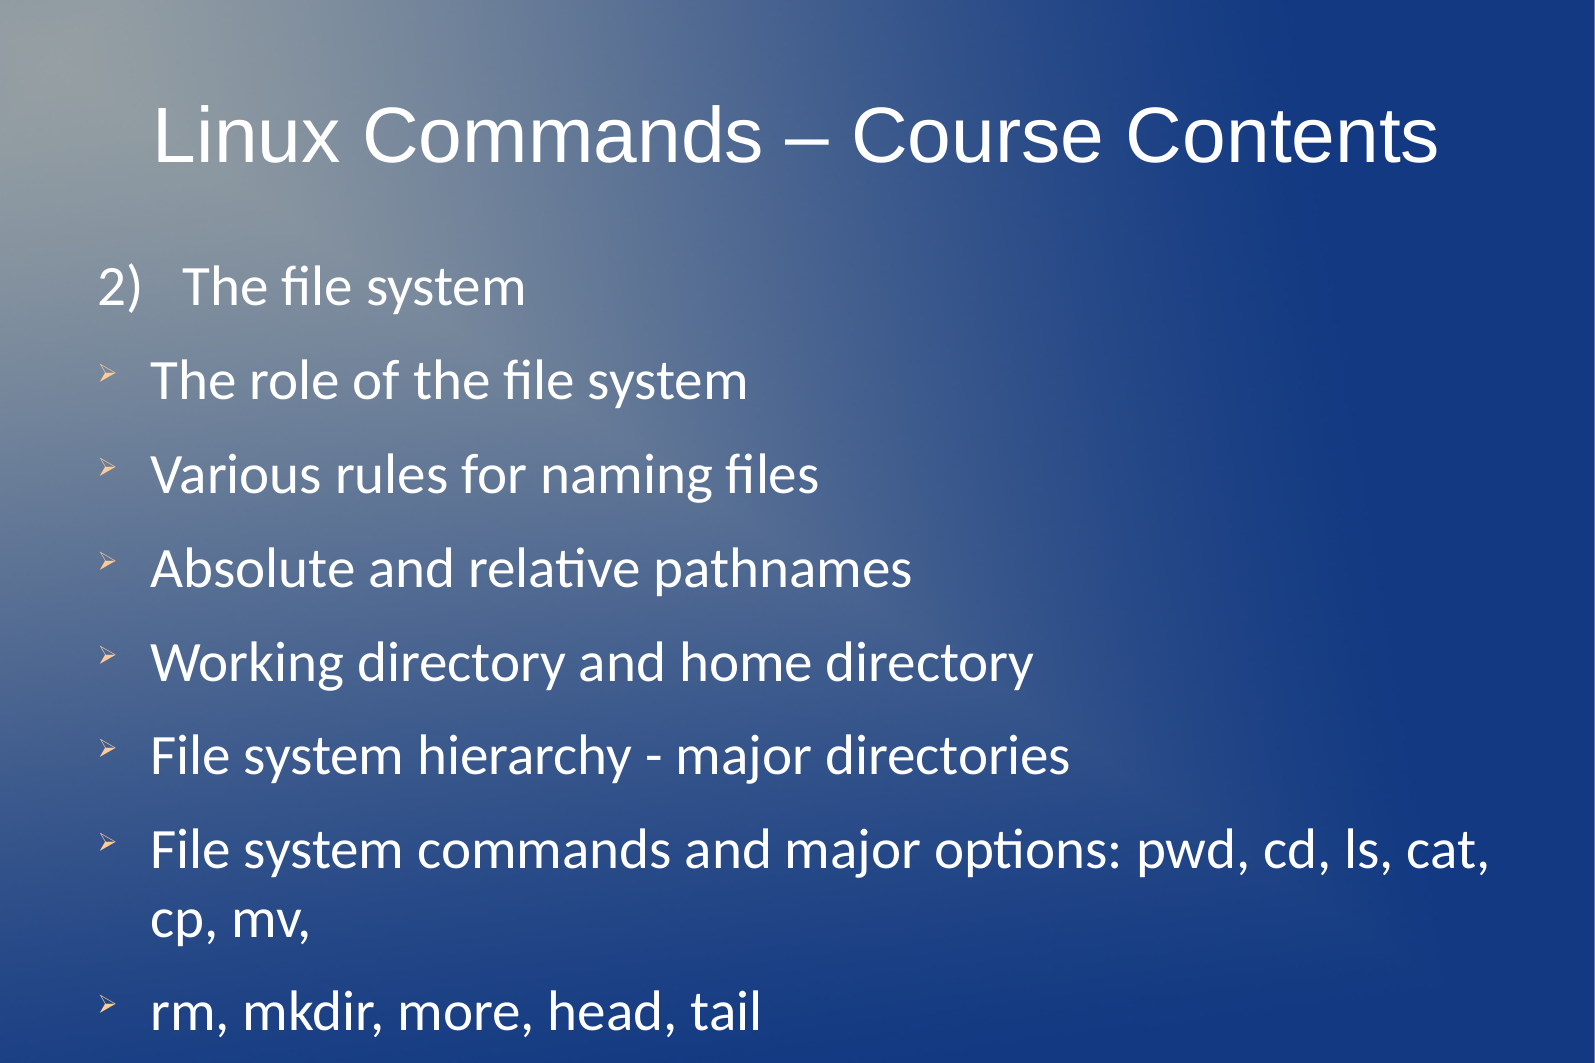

Linux Commands – Course Contents
2)   The file system
The role of the file system
Various rules for naming files
Absolute and relative pathnames
Working directory and home directory
File system hierarchy - major directories
File system commands and major options: pwd, cd, ls, cat, cp, mv,
rm, mkdir, more, head, tail